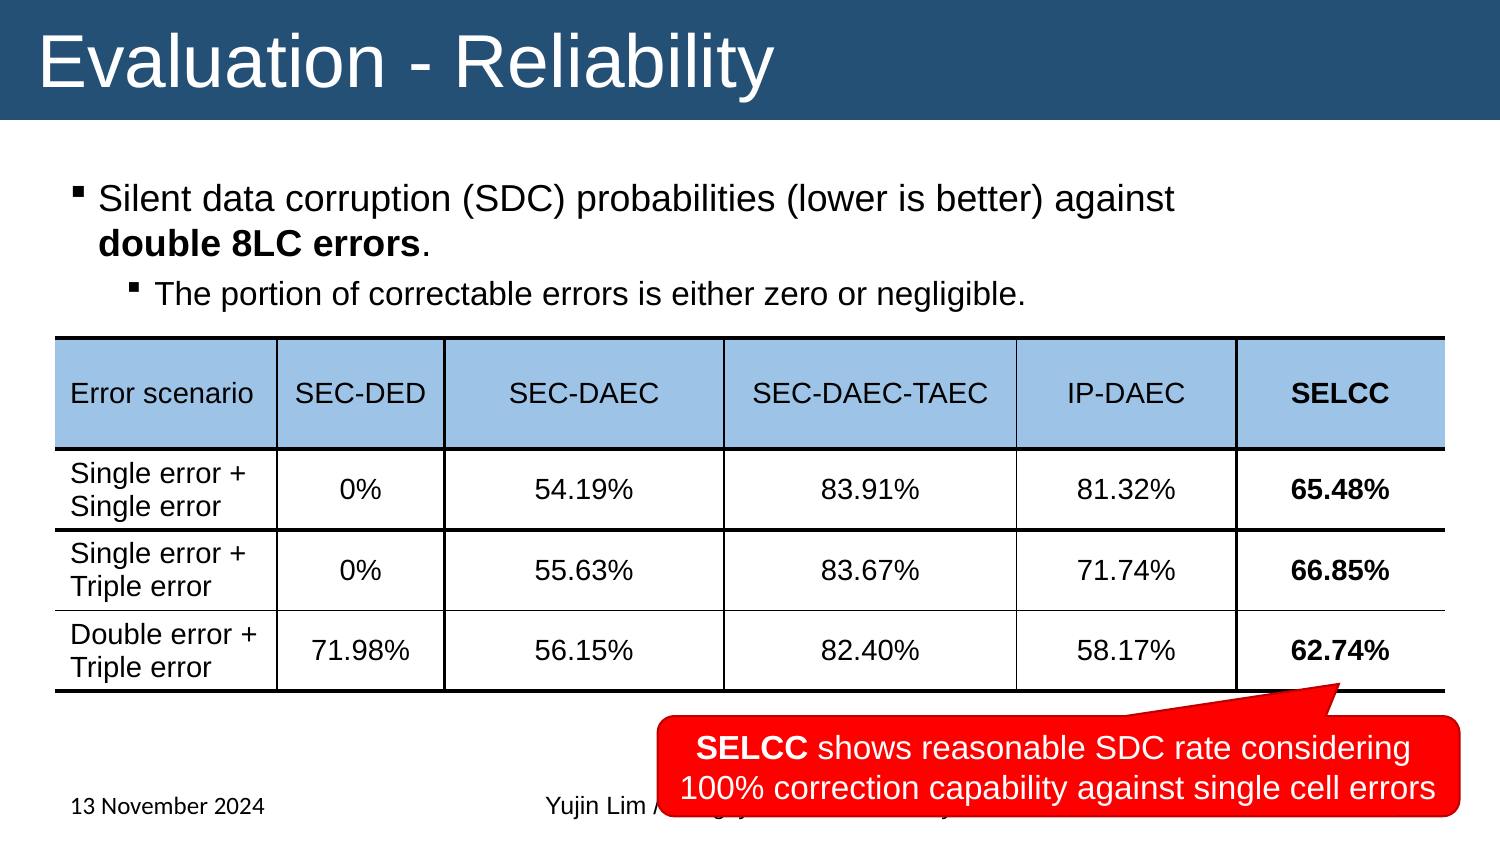

# Evaluation - Reliability
Silent data corruption (SDC) probabilities (lower is better) against
double 8LC errors.
The portion of correctable errors is either zero or negligible.
| Error scenario | SEC-DED | SEC-DAEC | SEC-DAEC-TAEC | IP-DAEC | SELCC |
| --- | --- | --- | --- | --- | --- |
| Single error + Single error | 0% | 54.19% | 83.91% | 81.32% | 65.48% |
| Single error + Triple error | 0% | 55.63% | 83.67% | 71.74% | 66.85% |
| Double error + Triple error | 71.98% | 56.15% | 82.40% | 58.17% | 62.74% |
SELCC shows reasonable SDC rate considering
100% correction capability against single cell errors
13 November 2024
Yujin Lim / Sungkyunkwan University
26